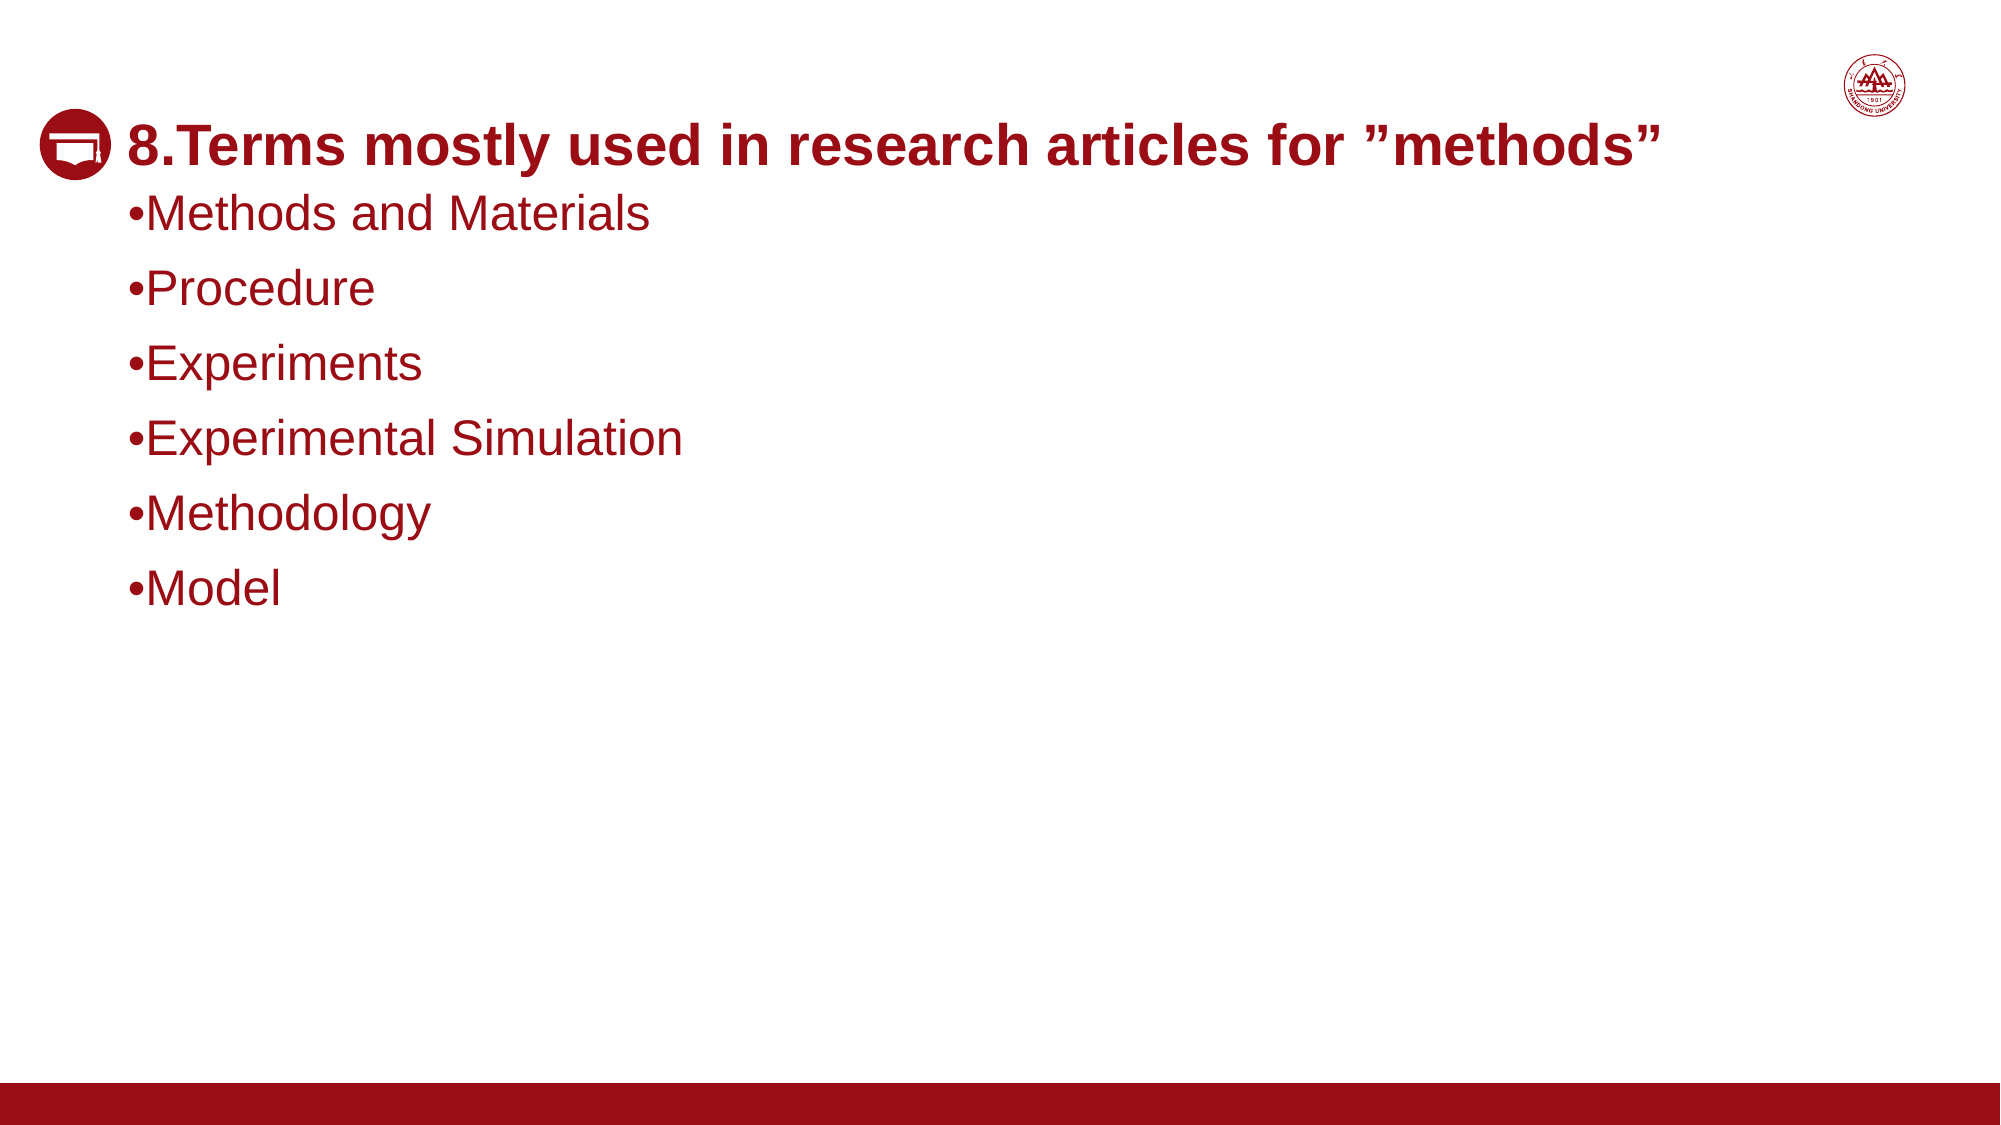

8.Terms mostly used in research articles for ”methods”
•Methods and Materials
•Procedure
•Experiments
•Experimental Simulation
•Methodology
•Model